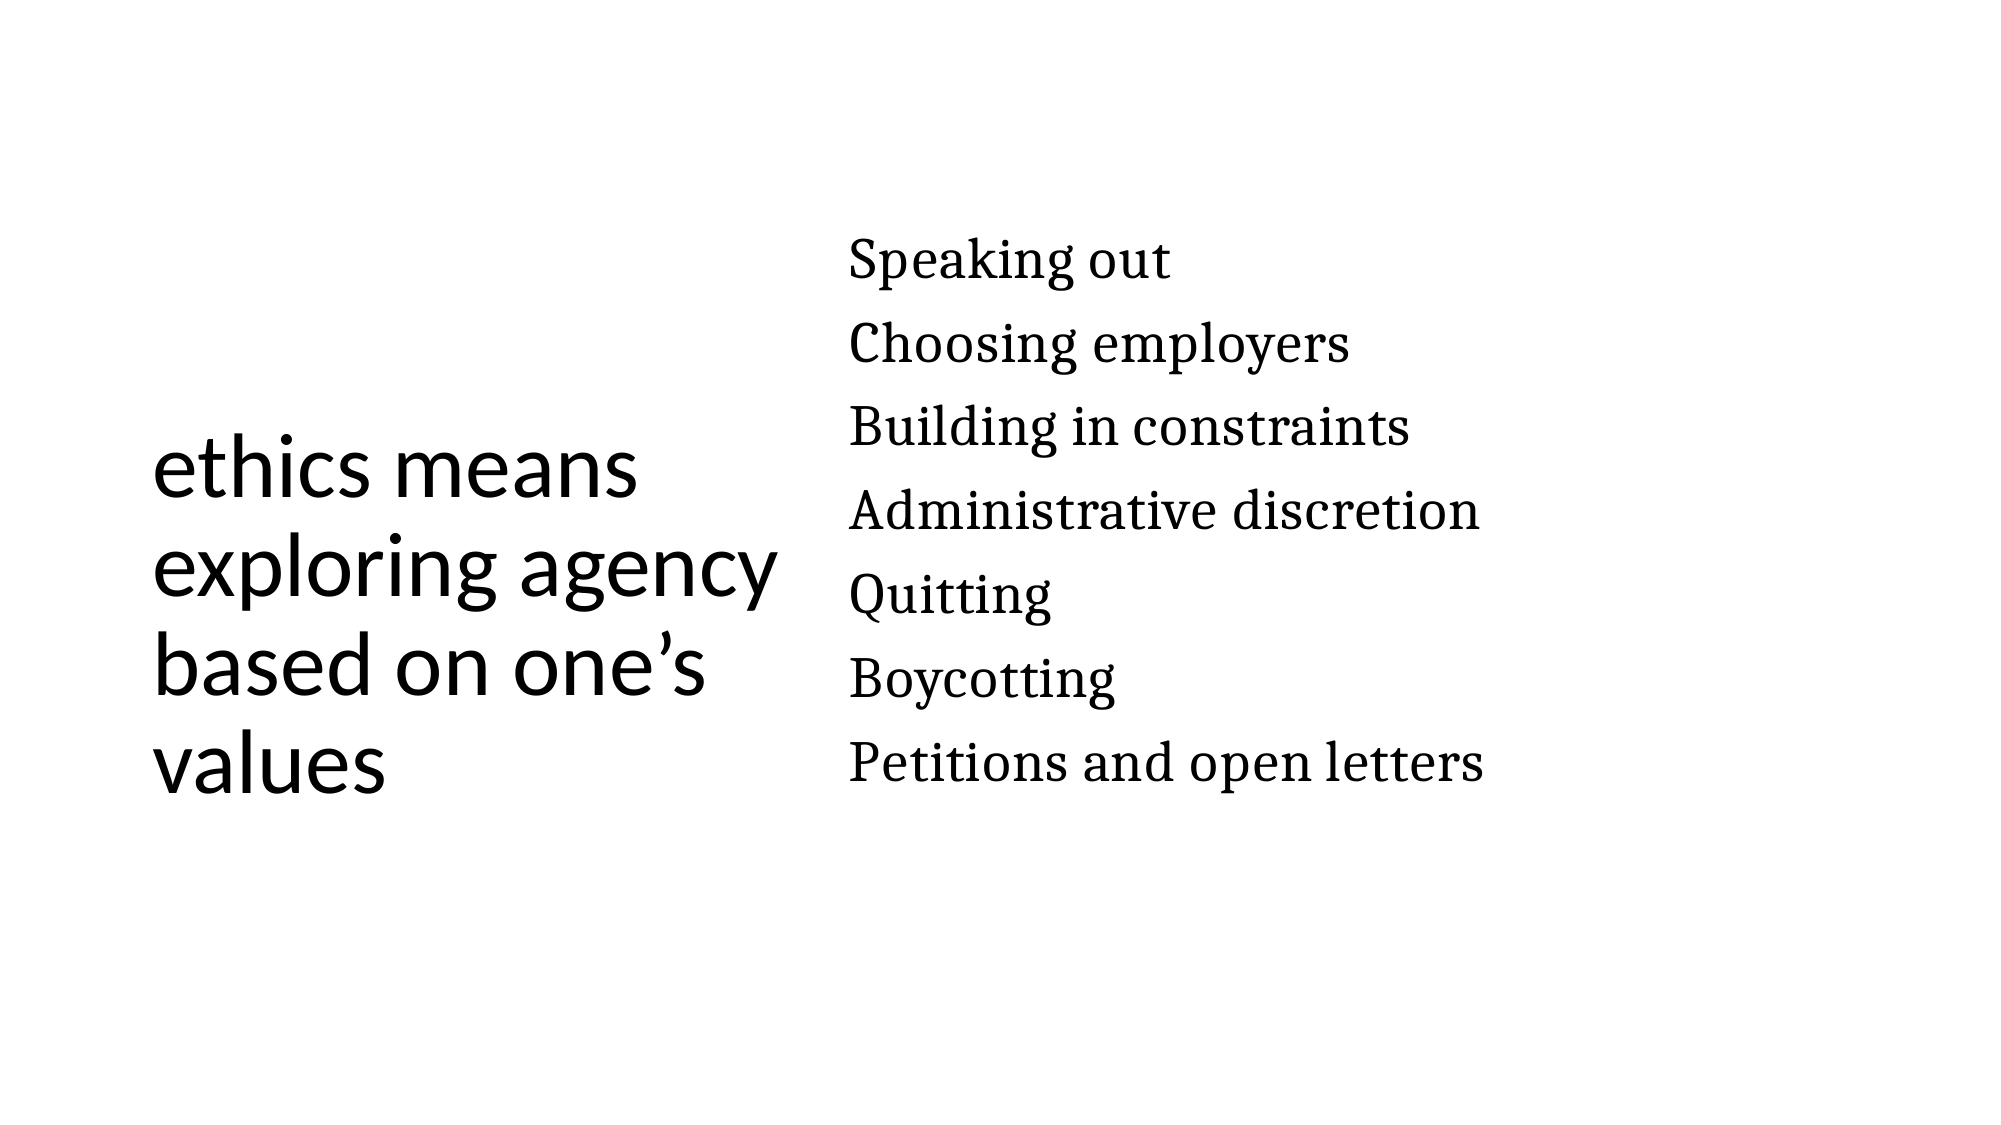

# ethics means exploring agency based on one’s values
Speaking out
Choosing employers
Building in constraints
Administrative discretion
Quitting
Boycotting
Petitions and open letters